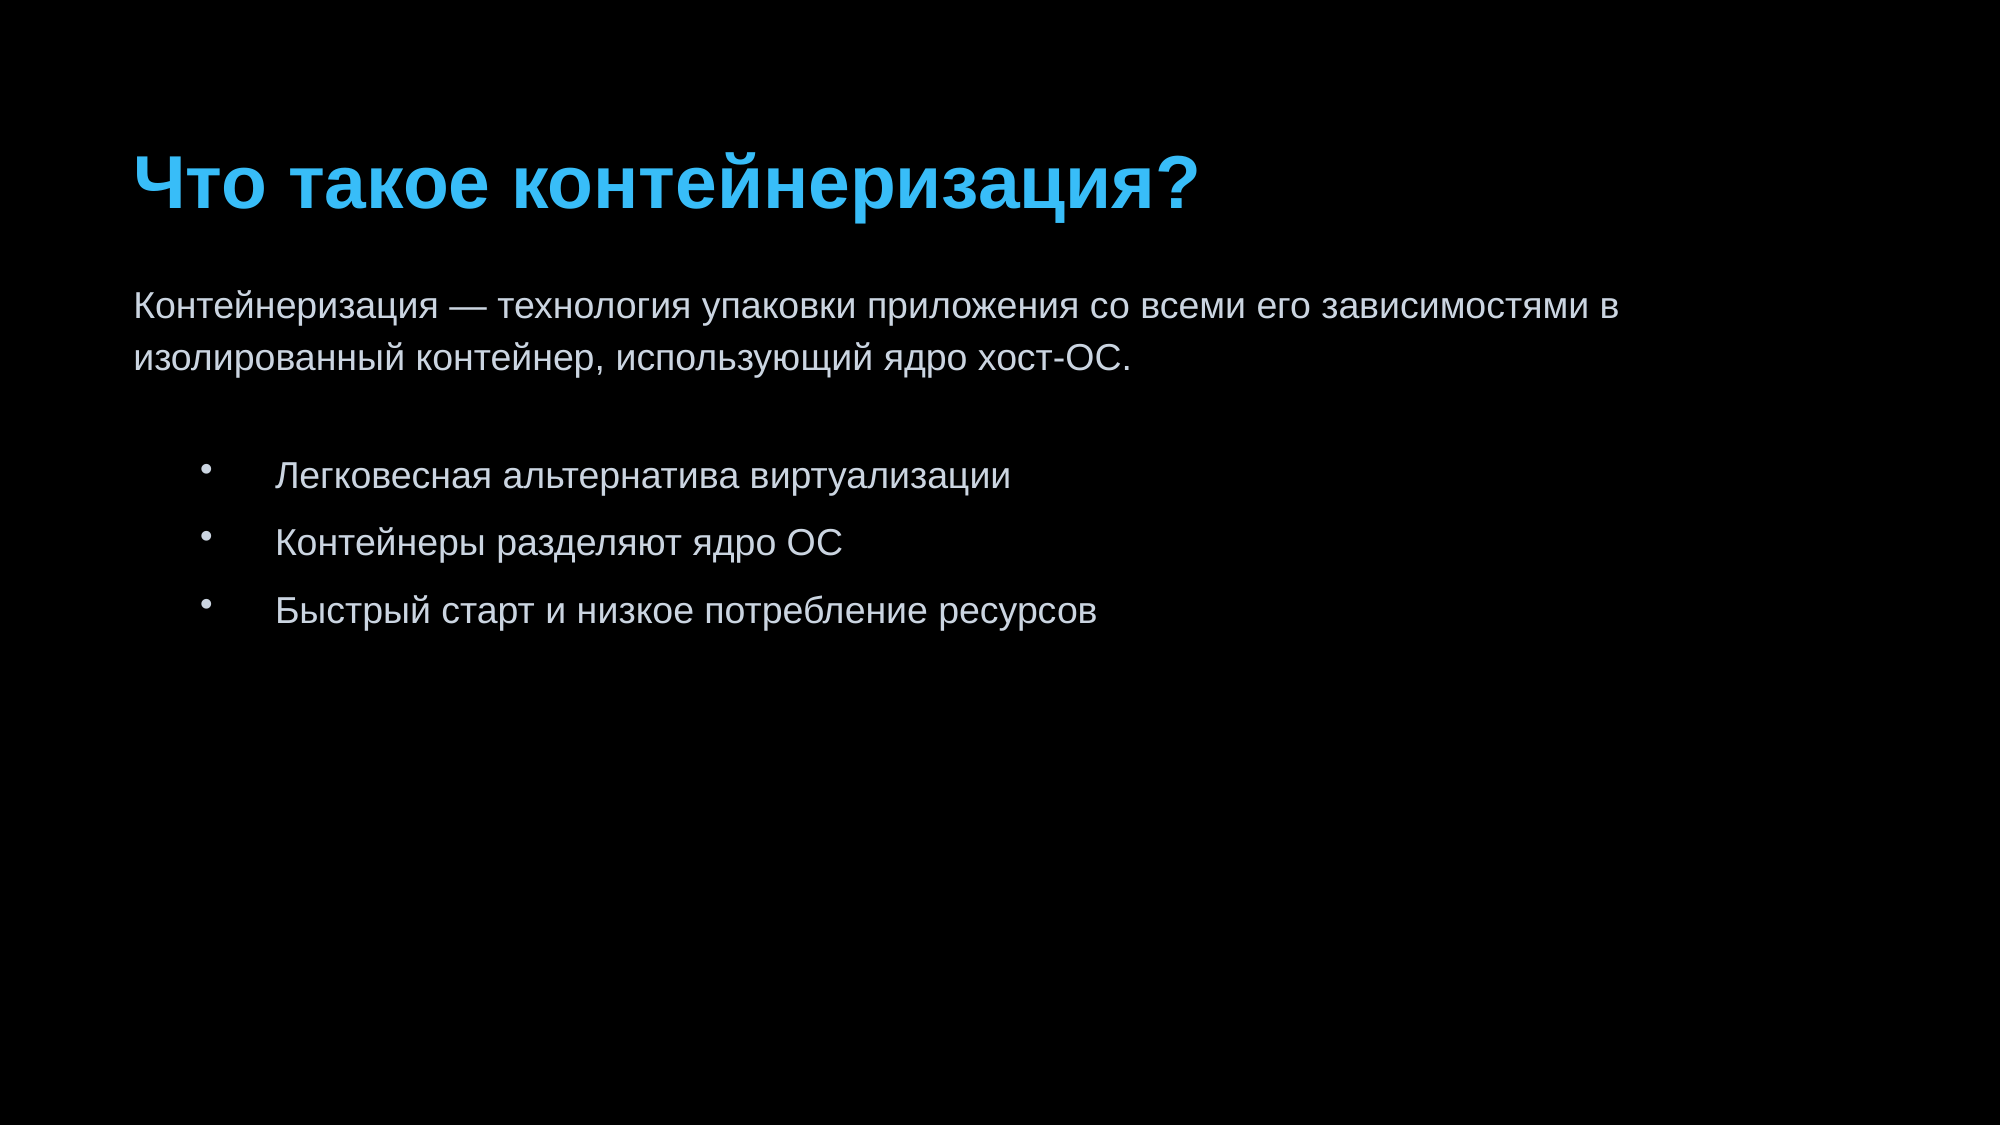

Что такое контейнеризация?
Контейнеризация — технология упаковки приложения со всеми его зависимостями в изолированный контейнер, использующий ядро хост-ОС.
Легковесная альтернатива виртуализации
Контейнеры разделяют ядро ОС
Быстрый старт и низкое потребление ресурсов